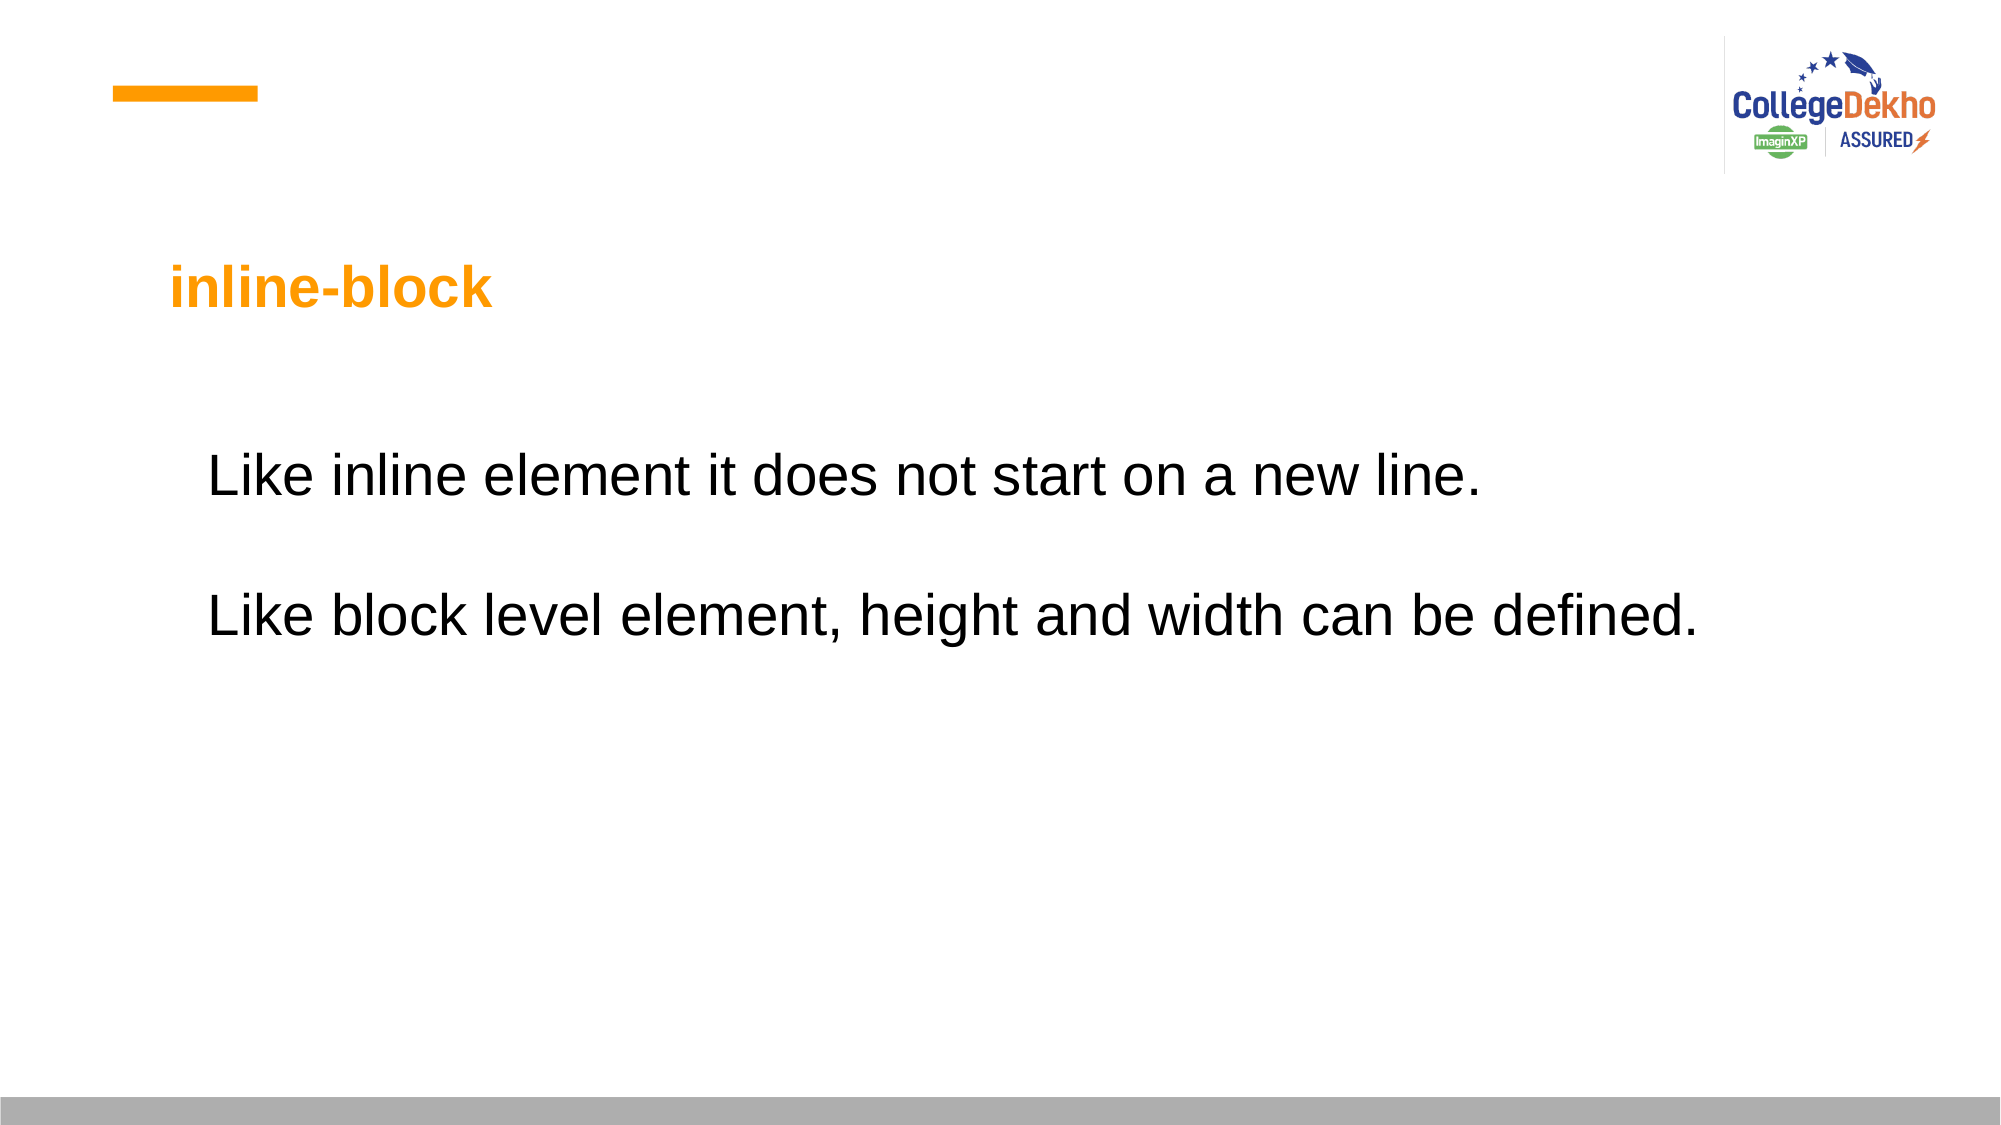

inline-block
Like inline element it does not start on a new line.

Like block level element, height and width can be defined.